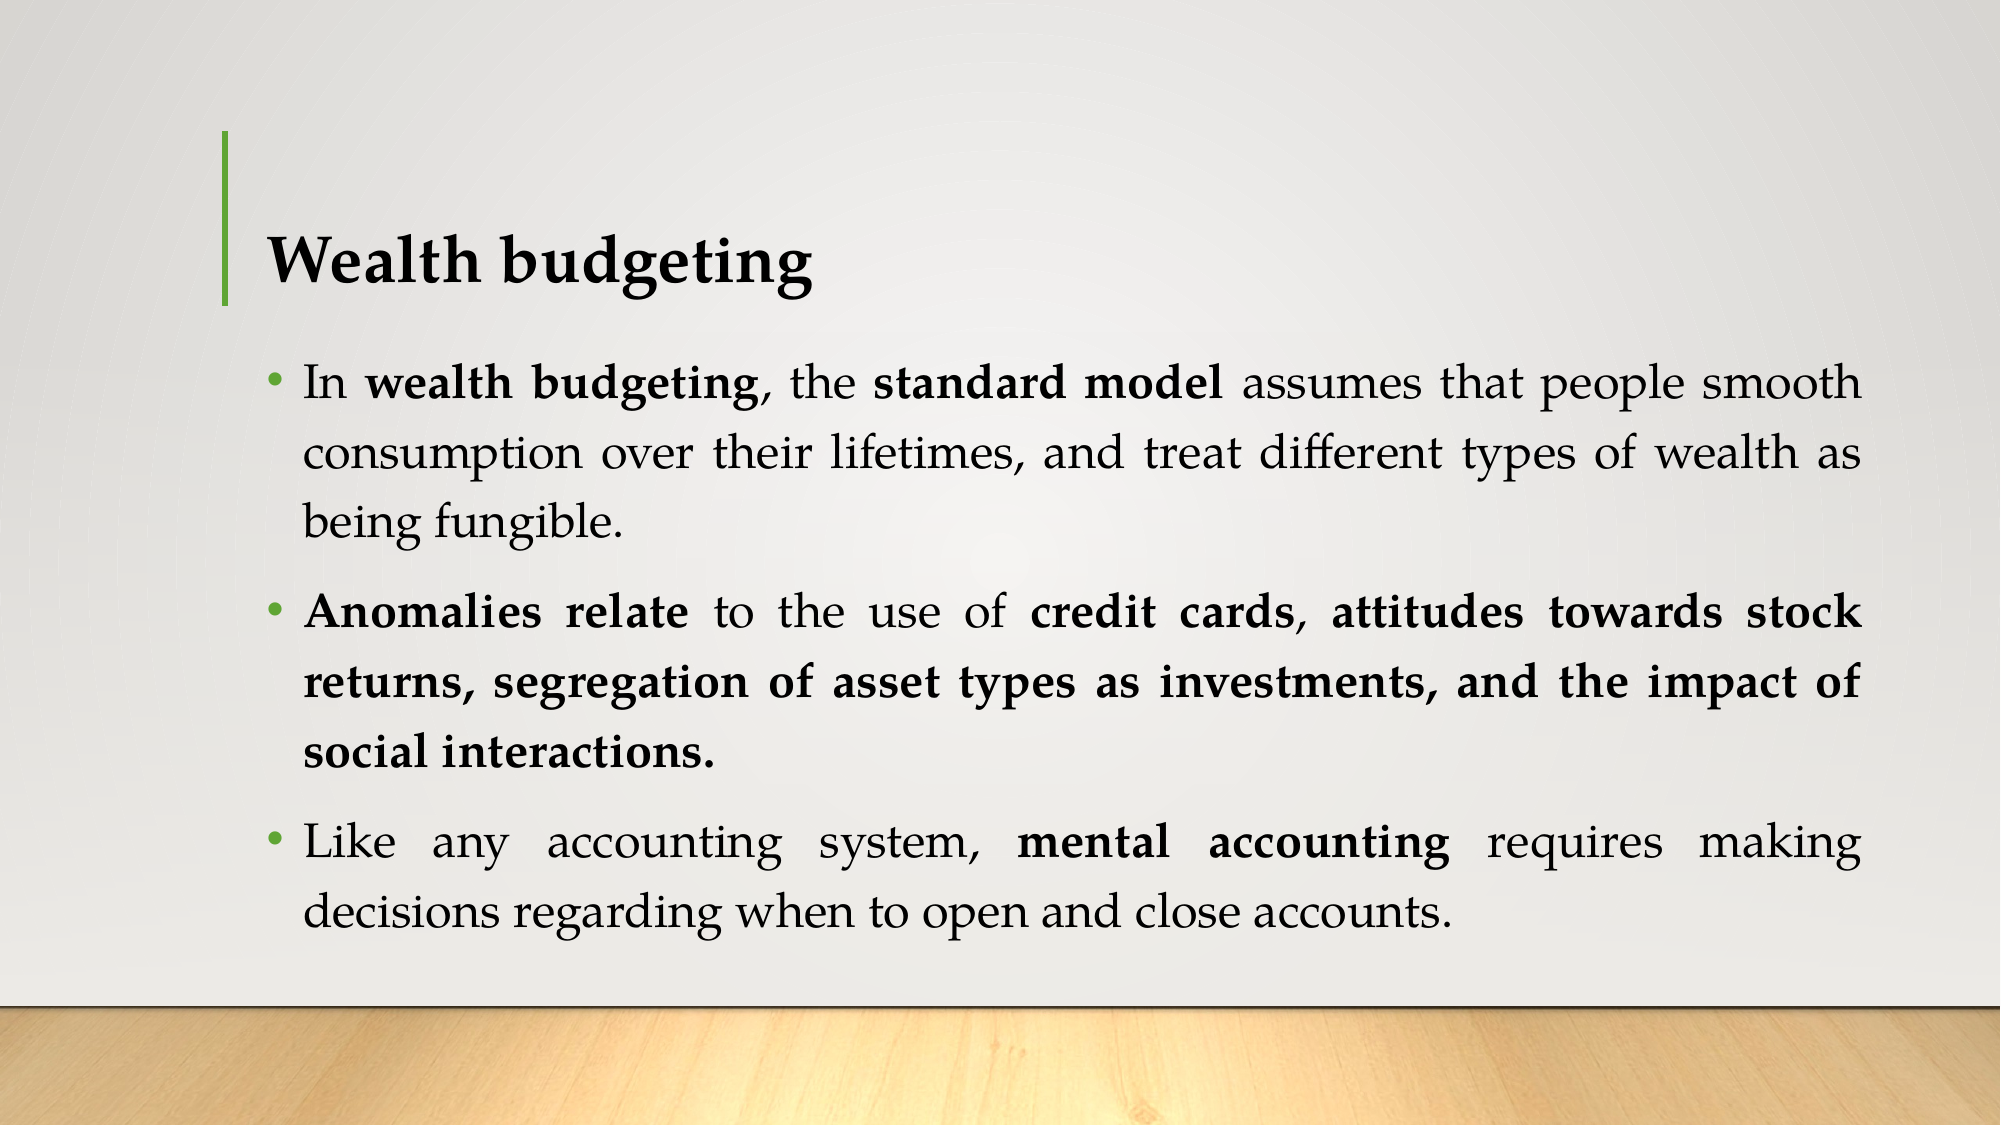

# Wealth budgeting
In wealth budgeting, the standard model assumes that people smooth consumption over their lifetimes, and treat different types of wealth as being fungible.
Anomalies relate to the use of credit cards, attitudes towards stock returns, segregation of asset types as investments, and the impact of social interactions.
Like any accounting system, mental accounting requires making decisions regarding when to open and close accounts.